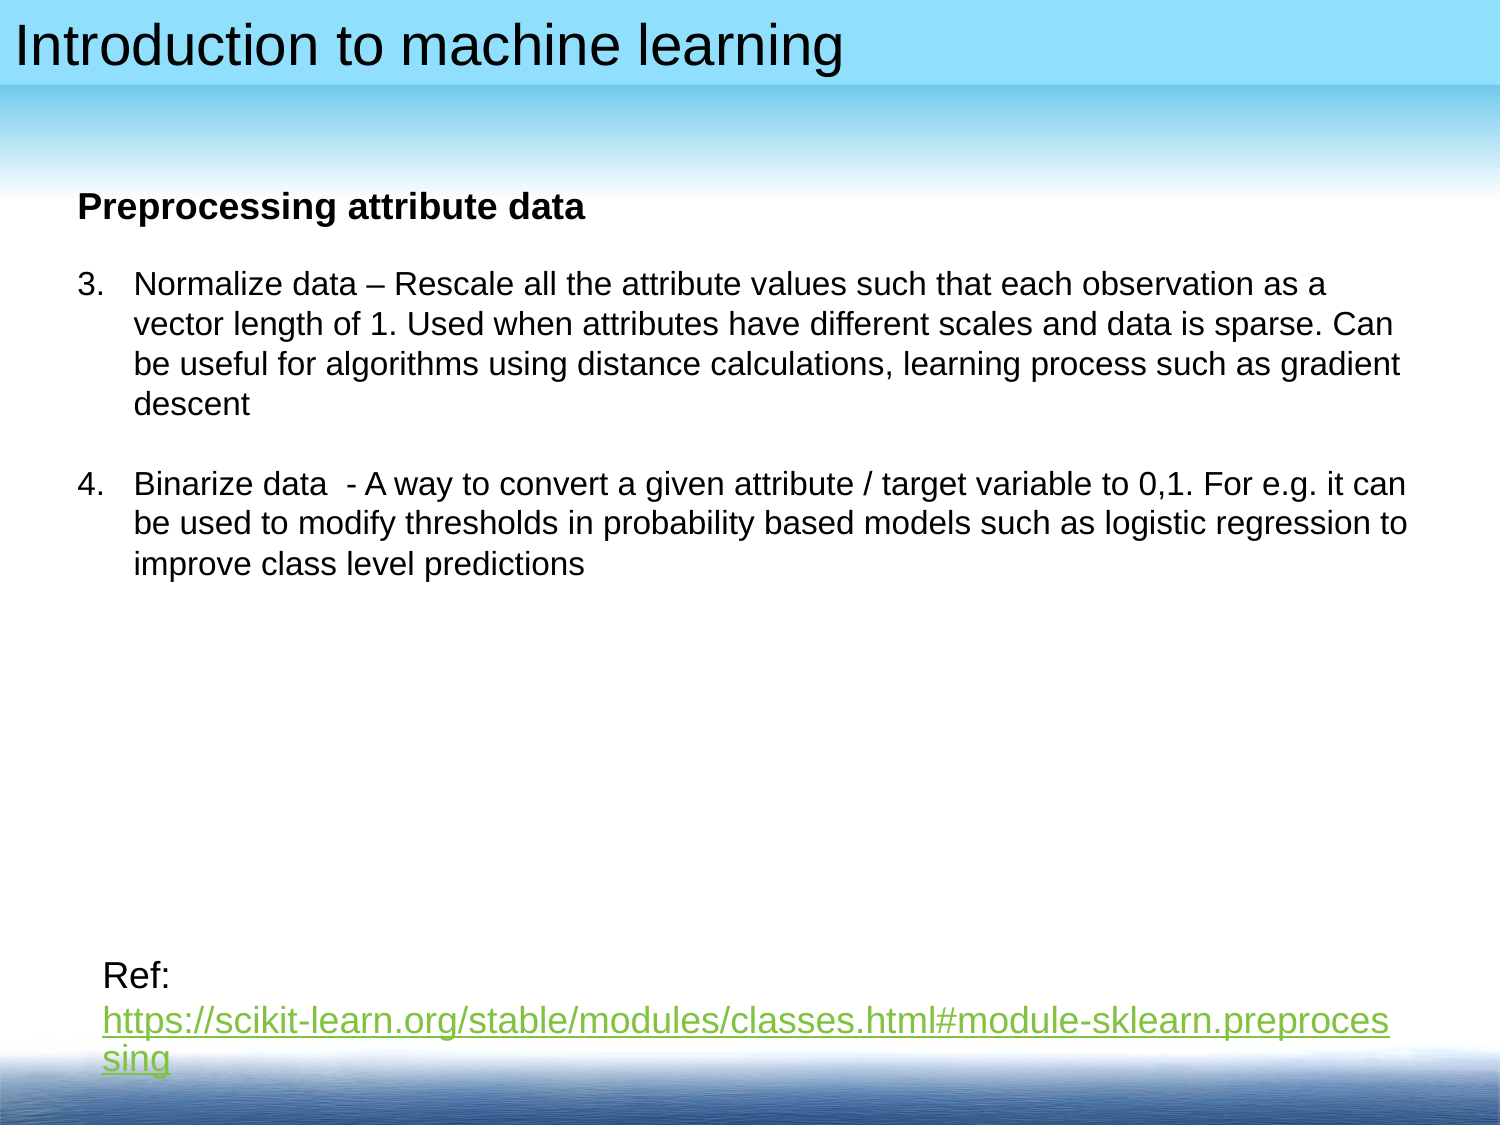

Preprocessing attribute data

Normalize data – Rescale all the attribute values such that each observation as a vector length of 1. Used when attributes have different scales and data is sparse. Can be useful for algorithms using distance calculations, learning process such as gradient descent

Binarize data  - A way to convert a given attribute / target variable to 0,1. For e.g. it can be used to modify thresholds in probability based models such as logistic regression to improve class level predictions

Ref: https://scikit-learn.org/stable/modules/classes.html#module-sklearn.preprocessing